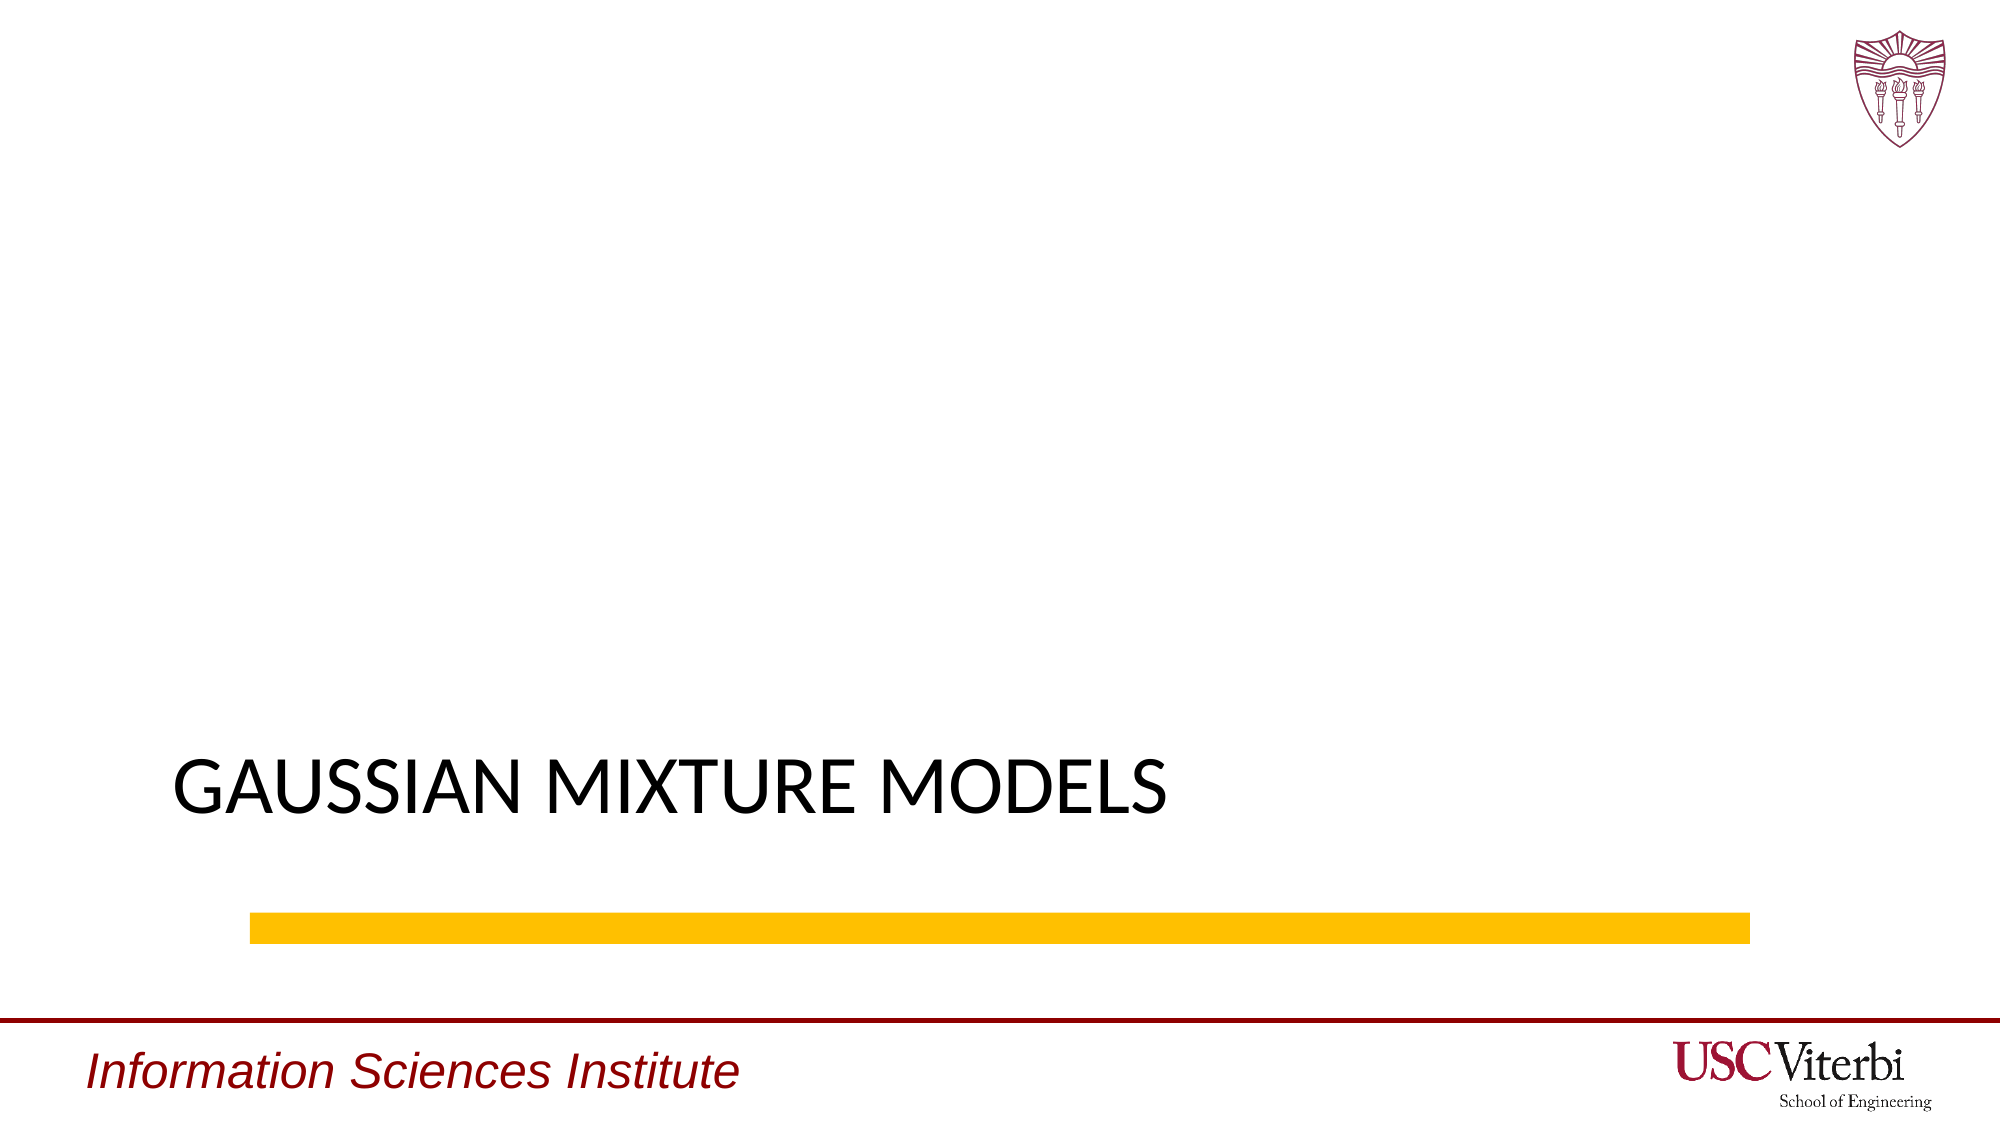

Gaussian Mixture Models
# GAUSSIAN MIXTURE MODELS